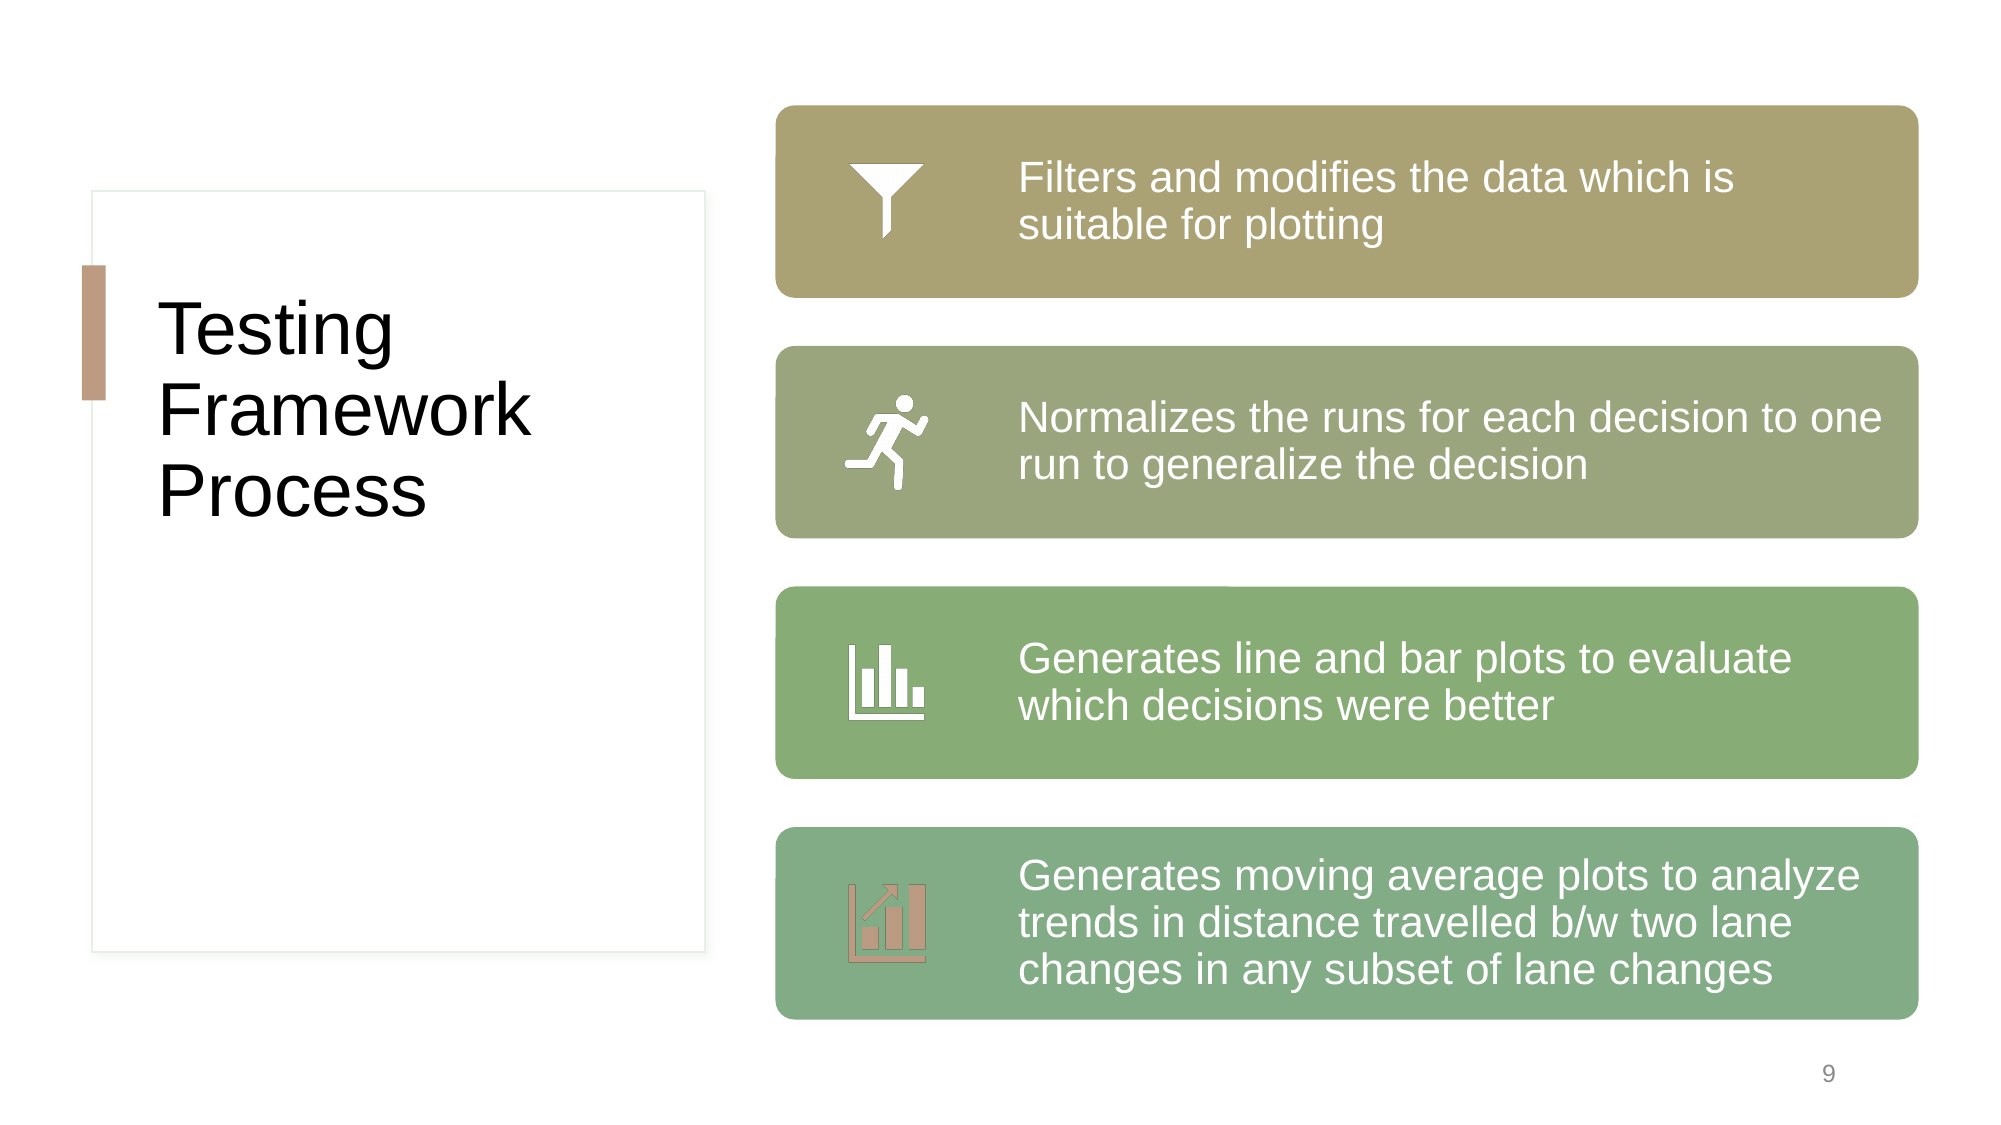

Filters and modifies the data which is suitable for plotting

# Testing Framework Process

Normalizes the runs for each decision to one run to generalize the decision

Generates line and bar plots to evaluate which decisions were better

Generates moving average plots to analyze trends in distance travelled b/w two lane changes in any subset of lane changes

9